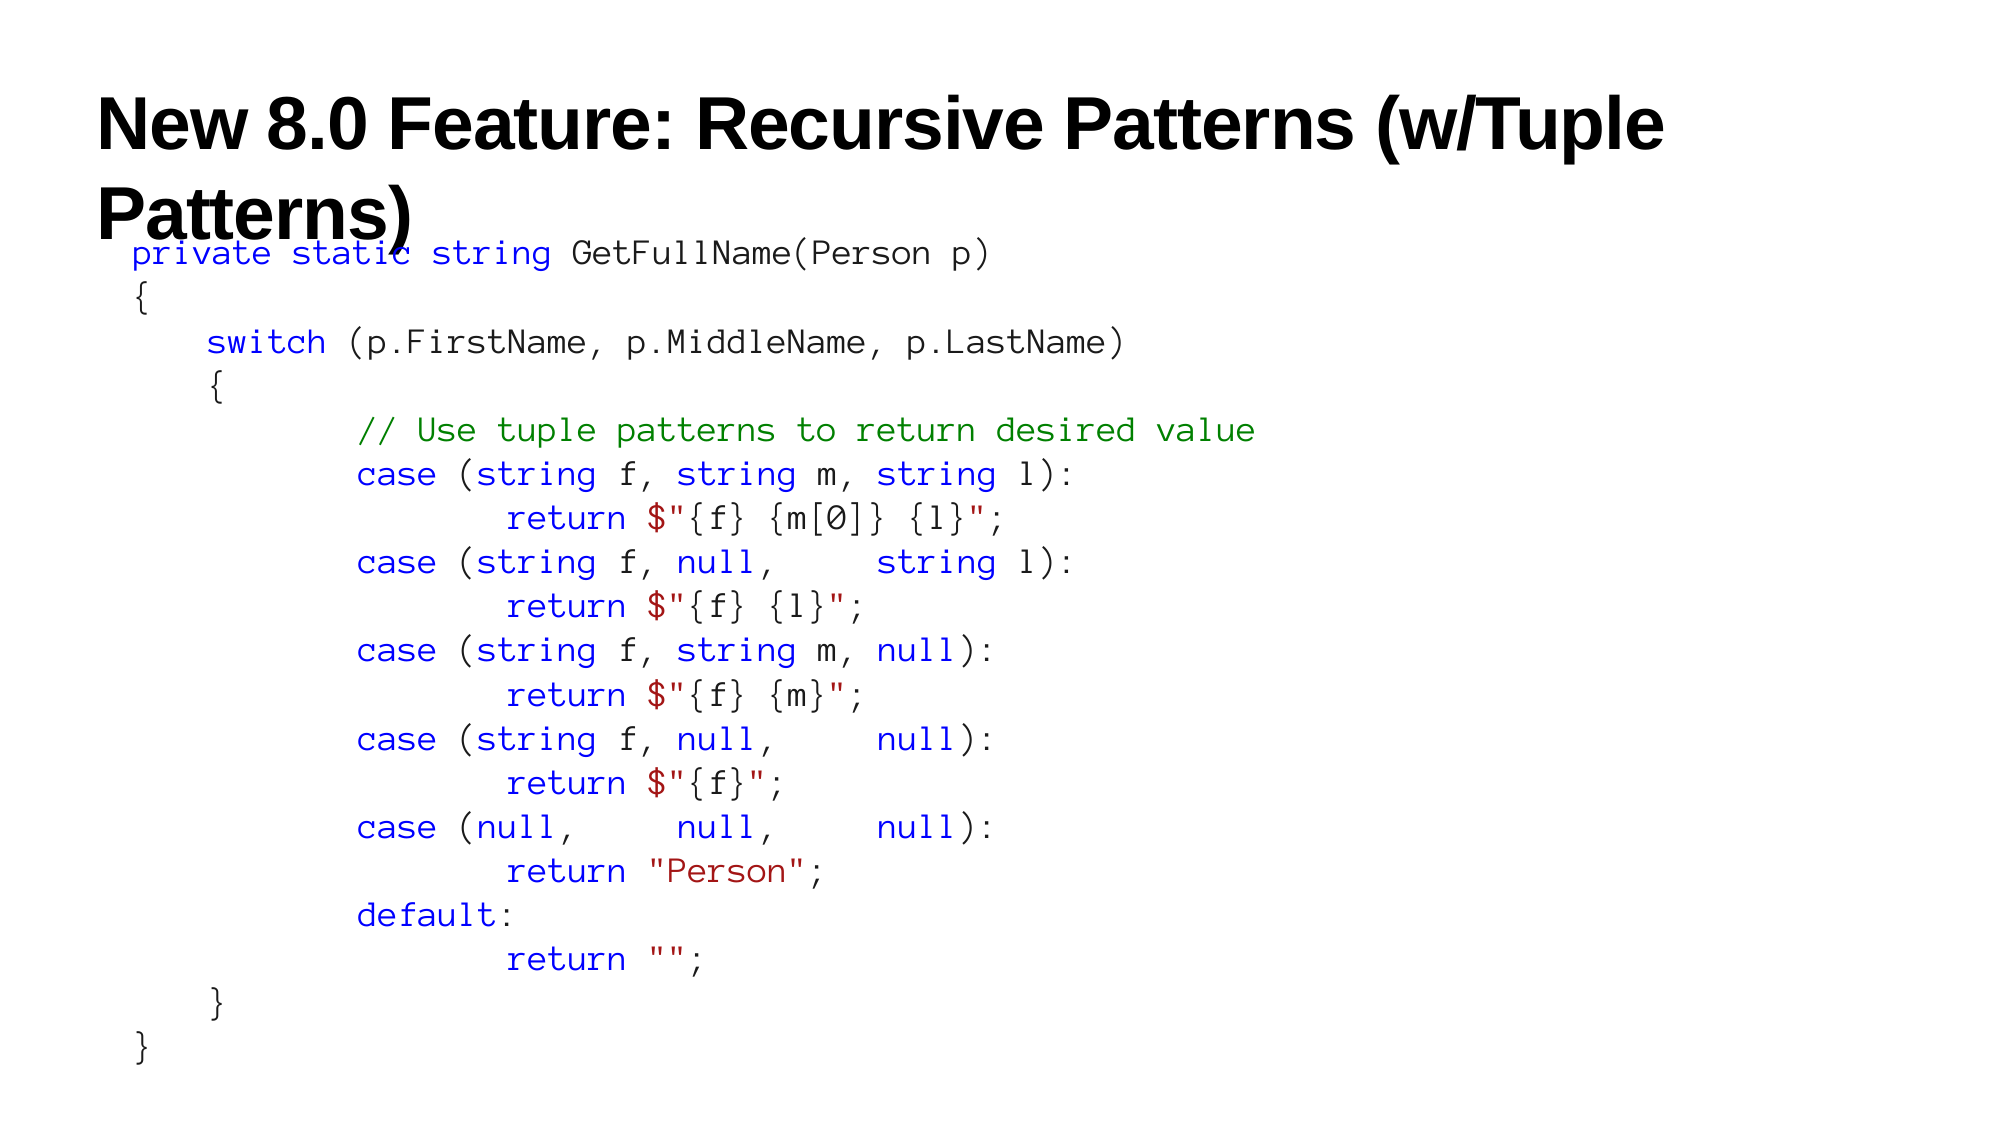

# New 8.0 Feature: Recursive Patterns (w/Tuple Patterns)
private static string GetFullName(Person p)
{
switch (p.FirstName, p.MiddleName, p.LastName)
{
	// Use tuple patterns to return desired value
	case (string f, string m, string l):
		return $"{f} {m[0]} {l}";
	case (string f, null,     string l):
		return $"{f} {l}";
	case (string f, string m, null):
		return $"{f} {m}";
	case (string f, null,     null):
		return $"{f}";
	case (null,     null,     null):
		return "Person";
	default:
		return "";
}
}